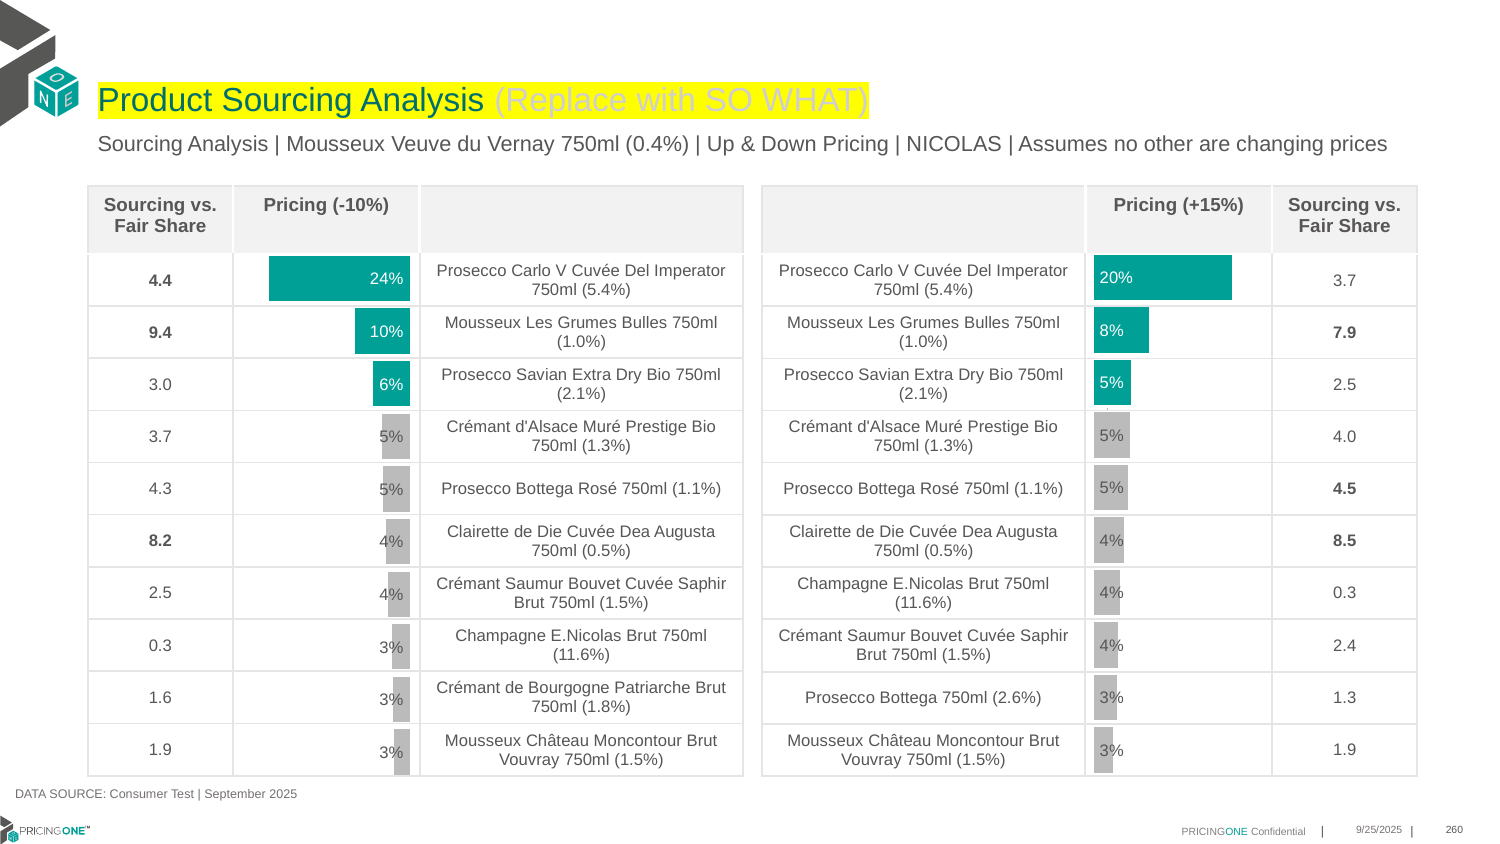

# Product Sourcing Analysis (Replace with SO WHAT)
Sourcing Analysis | Mousseux Veuve du Vernay 750ml (0.4%) | Up & Down Pricing | NICOLAS | Assumes no other are changing prices
| Sourcing vs. Fair Share | Pricing (-10%) |  |
| --- | --- | --- |
| 4.4 |  | Prosecco Carlo V Cuvée Del Imperator 750ml (5.4%) |
| 9.4 |  | Mousseux Les Grumes Bulles 750ml (1.0%) |
| 3.0 |  | Prosecco Savian Extra Dry Bio 750ml (2.1%) |
| 3.7 |  | Crémant d'Alsace Muré Prestige Bio 750ml (1.3%) |
| 4.3 |  | Prosecco Bottega Rosé 750ml (1.1%) |
| 8.2 |  | Clairette de Die Cuvée Dea Augusta 750ml (0.5%) |
| 2.5 |  | Crémant Saumur Bouvet Cuvée Saphir Brut 750ml (1.5%) |
| 0.3 |  | Champagne E.Nicolas Brut 750ml (11.6%) |
| 1.6 |  | Crémant de Bourgogne Patriarche Brut 750ml (1.8%) |
| 1.9 |  | Mousseux Château Moncontour Brut Vouvray 750ml (1.5%) |
|  | Pricing (+15%) | Sourcing vs. Fair Share |
| --- | --- | --- |
| Prosecco Carlo V Cuvée Del Imperator 750ml (5.4%) |  | 3.7 |
| Mousseux Les Grumes Bulles 750ml (1.0%) |  | 7.9 |
| Prosecco Savian Extra Dry Bio 750ml (2.1%) |  | 2.5 |
| Crémant d'Alsace Muré Prestige Bio 750ml (1.3%) |  | 4.0 |
| Prosecco Bottega Rosé 750ml (1.1%) |  | 4.5 |
| Clairette de Die Cuvée Dea Augusta 750ml (0.5%) |  | 8.5 |
| Champagne E.Nicolas Brut 750ml (11.6%) |  | 0.3 |
| Crémant Saumur Bouvet Cuvée Saphir Brut 750ml (1.5%) |  | 2.4 |
| Prosecco Bottega 750ml (2.6%) |  | 1.3 |
| Mousseux Château Moncontour Brut Vouvray 750ml (1.5%) |  | 1.9 |

### Chart

| Category | Mousseux Veuve du Vernay 750ml (0.4%) |
|---|---|
| Prosecco Carlo V Cuvée Del Imperator 750ml (5.4%) | 0.20062138295576884 |
| Mousseux Les Grumes Bulles 750ml (1.0%) | 0.08032796264294517 |
| Prosecco Savian Extra Dry Bio 750ml (2.1%) | 0.05368536904541826 |
| Crémant d'Alsace Muré Prestige Bio 750ml (1.3%) | 0.05193934411358028 |
| Prosecco Bottega Rosé 750ml (1.1%) | 0.0492571649343121 |
| Clairette de Die Cuvée Dea Augusta 750ml (0.5%) | 0.043191154328133564 |
| Champagne E.Nicolas Brut 750ml (11.6%) | 0.03772613013312414 |
| Crémant Saumur Bouvet Cuvée Saphir Brut 750ml (1.5%) | 0.035049339753820574 |
| Prosecco Bottega 750ml (2.6%) | 0.03346298758391276 |
| Mousseux Château Moncontour Brut Vouvray 750ml (1.5%) | 0.028419954042504372 |

### Chart

| Category | Mousseux Veuve du Vernay 750ml (0.4%) |
|---|---|
| Prosecco Carlo V Cuvée Del Imperator 750ml (5.4%) | 0.2408403678980189 |
| Mousseux Les Grumes Bulles 750ml (1.0%) | 0.09515397545601849 |
| Prosecco Savian Extra Dry Bio 750ml (2.1%) | 0.06349576321634713 |
| Crémant d'Alsace Muré Prestige Bio 750ml (1.3%) | 0.047688134094550715 |
| Prosecco Bottega Rosé 750ml (1.1%) | 0.04620944969302989 |
| Clairette de Die Cuvée Dea Augusta 750ml (0.5%) | 0.0415436363329508 |
| Crémant Saumur Bouvet Cuvée Saphir Brut 750ml (1.5%) | 0.0376052970191184 |
| Champagne E.Nicolas Brut 750ml (11.6%) | 0.03177438970289197 |
| Crémant de Bourgogne Patriarche Brut 750ml (1.8%) | 0.02941821135720788 |
| Mousseux Château Moncontour Brut Vouvray 750ml (1.5%) | 0.027796149634670298 |
DATA SOURCE: Consumer Test | September 2025

9/25/2025
260